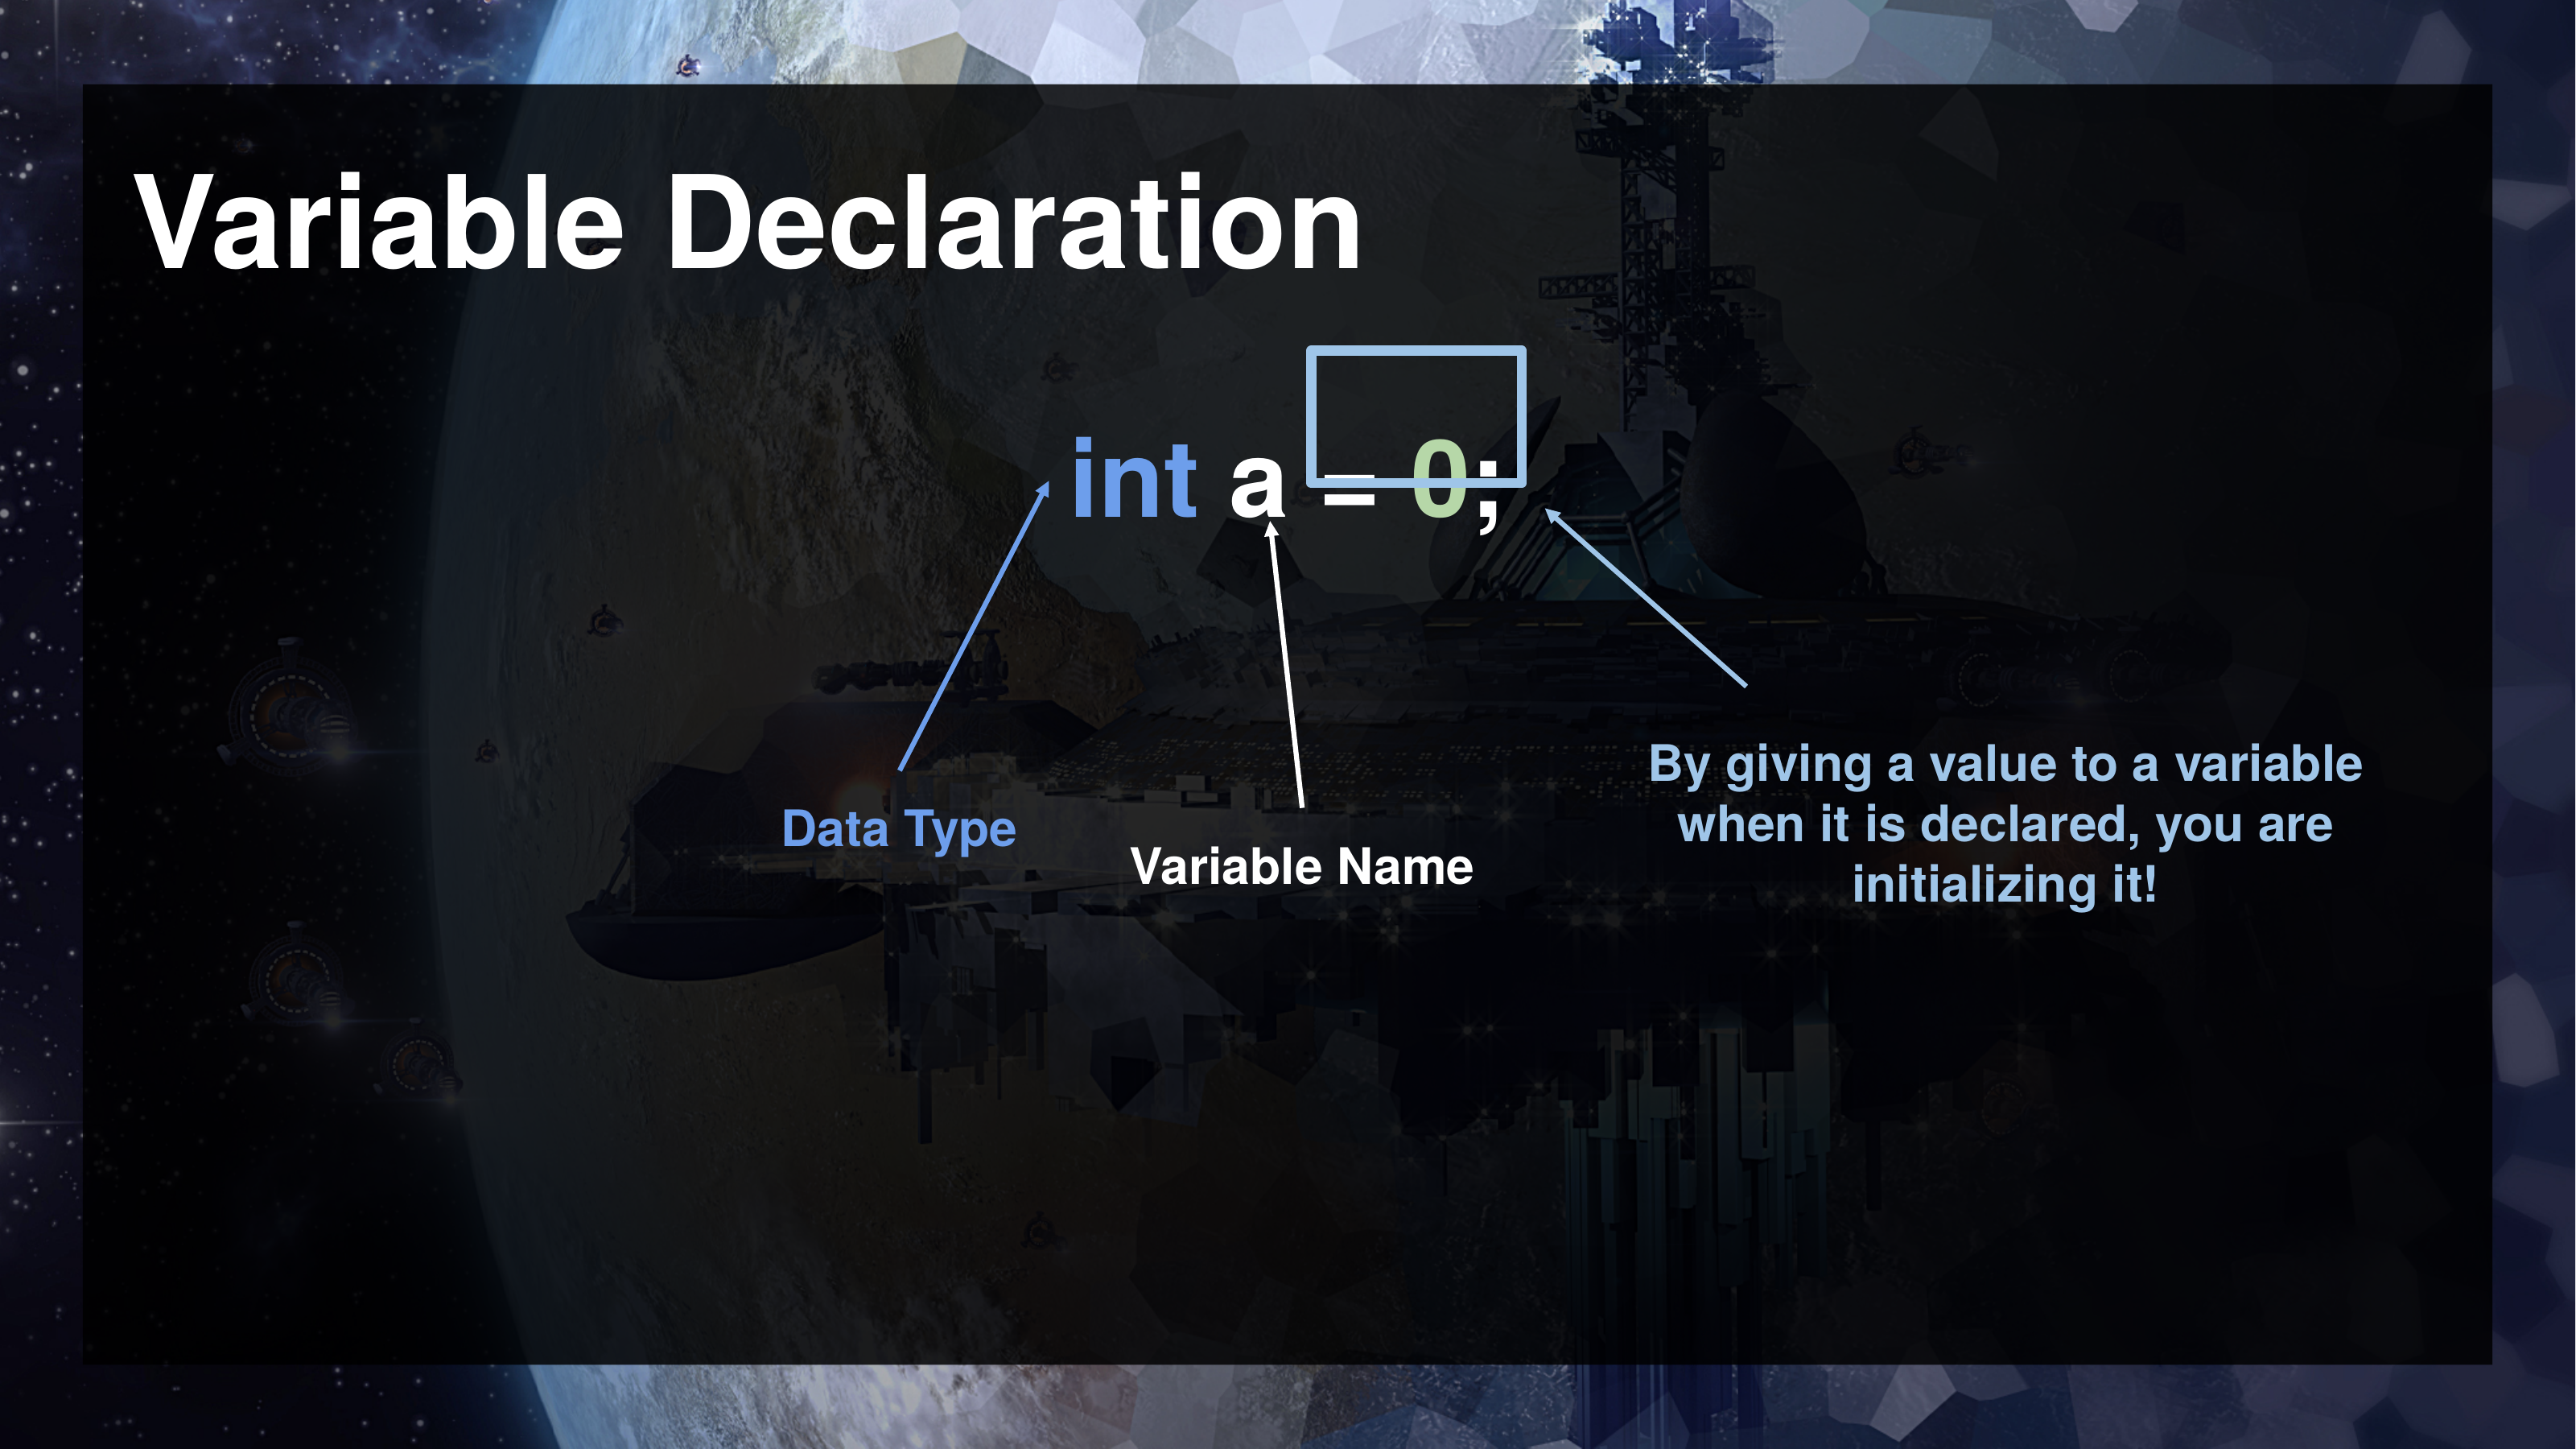

# Variable Declaration
int a = 0;

By giving a value to a variable when it is declared, you are initializing it!
Data Type
Variable Name